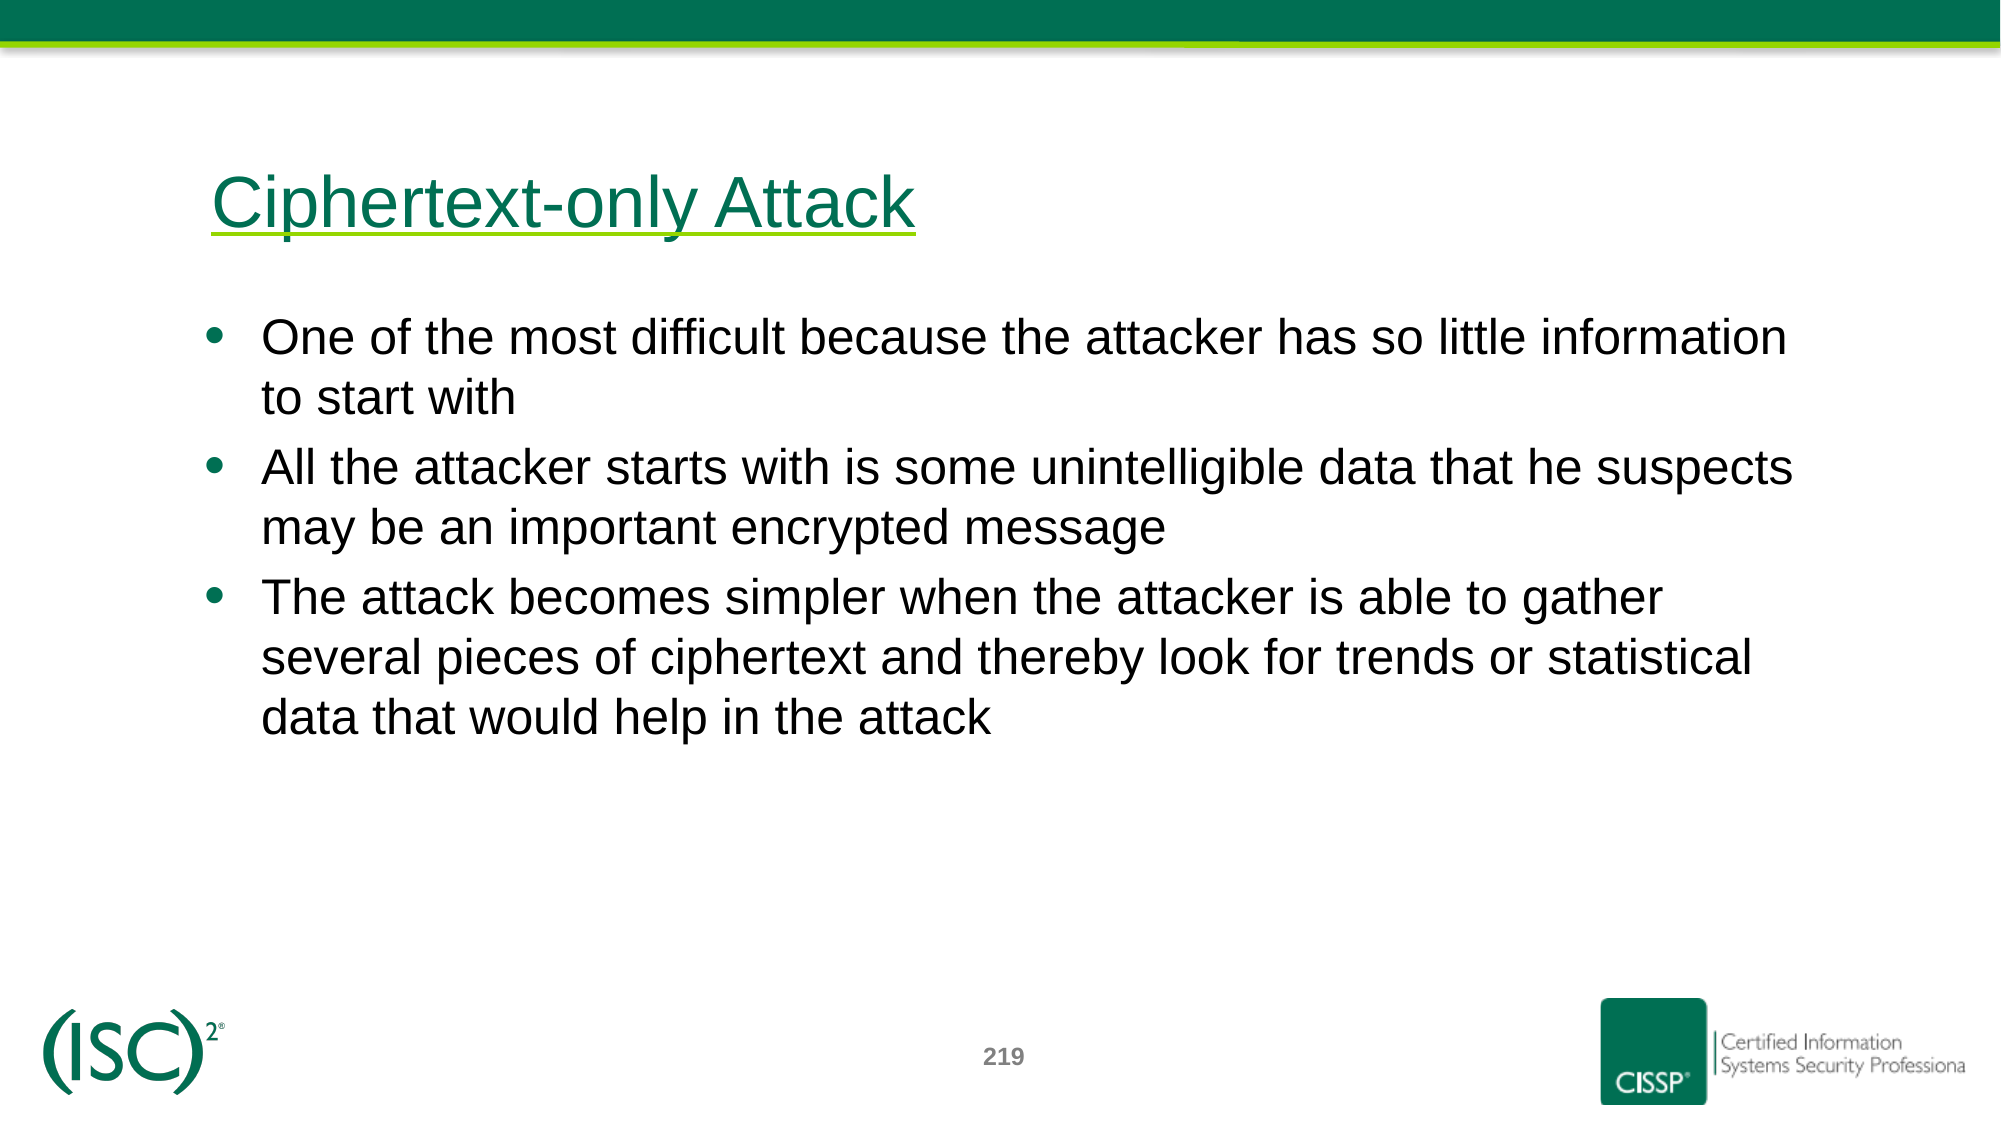

Ciphertext-only Attack
One of the most difficult because the attacker has so little information to start with
All the attacker starts with is some unintelligible data that he suspects may be an important encrypted message
The attack becomes simpler when the attacker is able to gather several pieces of ciphertext and thereby look for trends or statistical data that would help in the attack